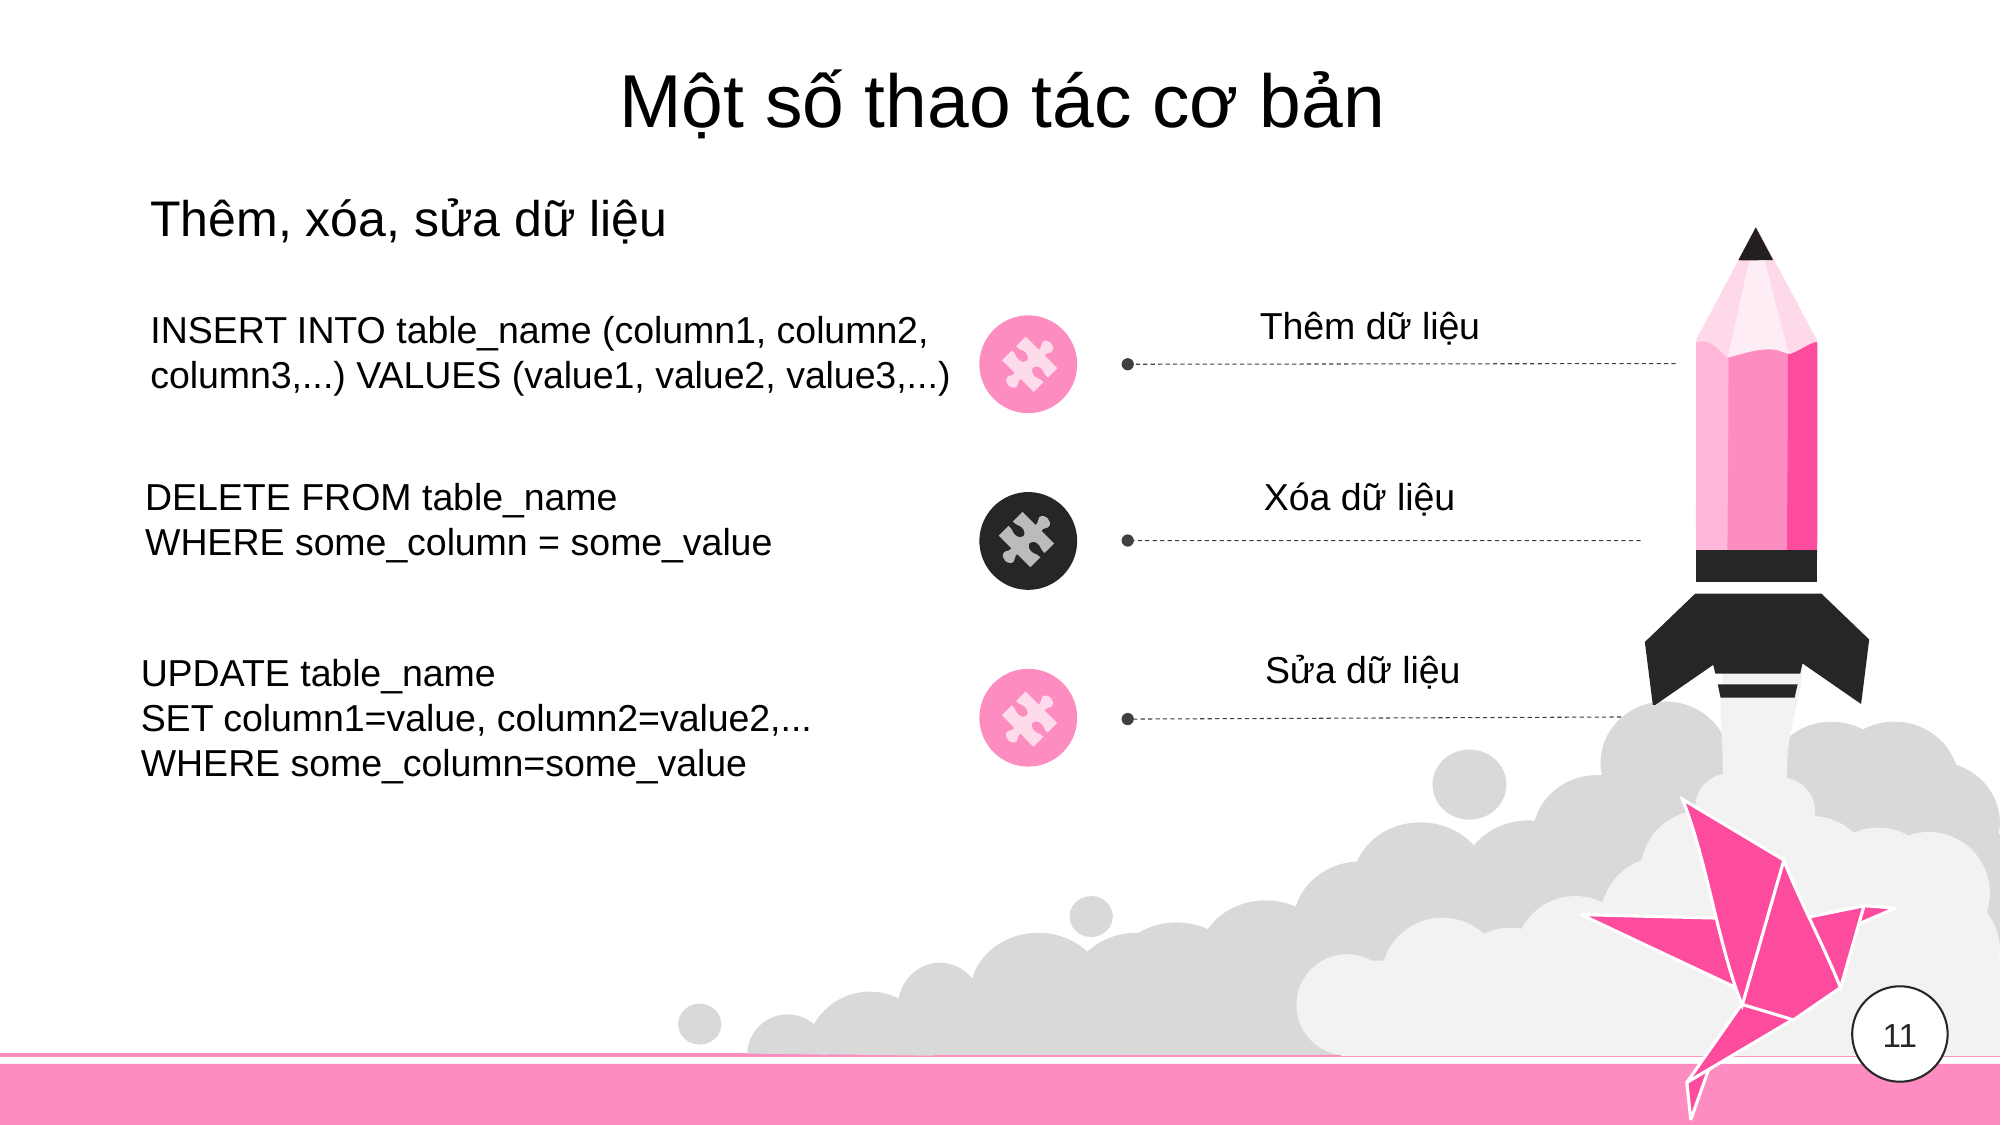

Một số thao tác cơ bản
Thêm, xóa, sửa dữ liệu

Thêm dữ liệu
INSERT INTO table_name (column1, column2, column3,...) VALUES (value1, value2, value3,...)

Xóa dữ liệu
DELETE FROM table_name
WHERE some_column = some_value

Sửa dữ liệu
UPDATE table_name
SET column1=value, column2=value2,...
WHERE some_column=some_value

11